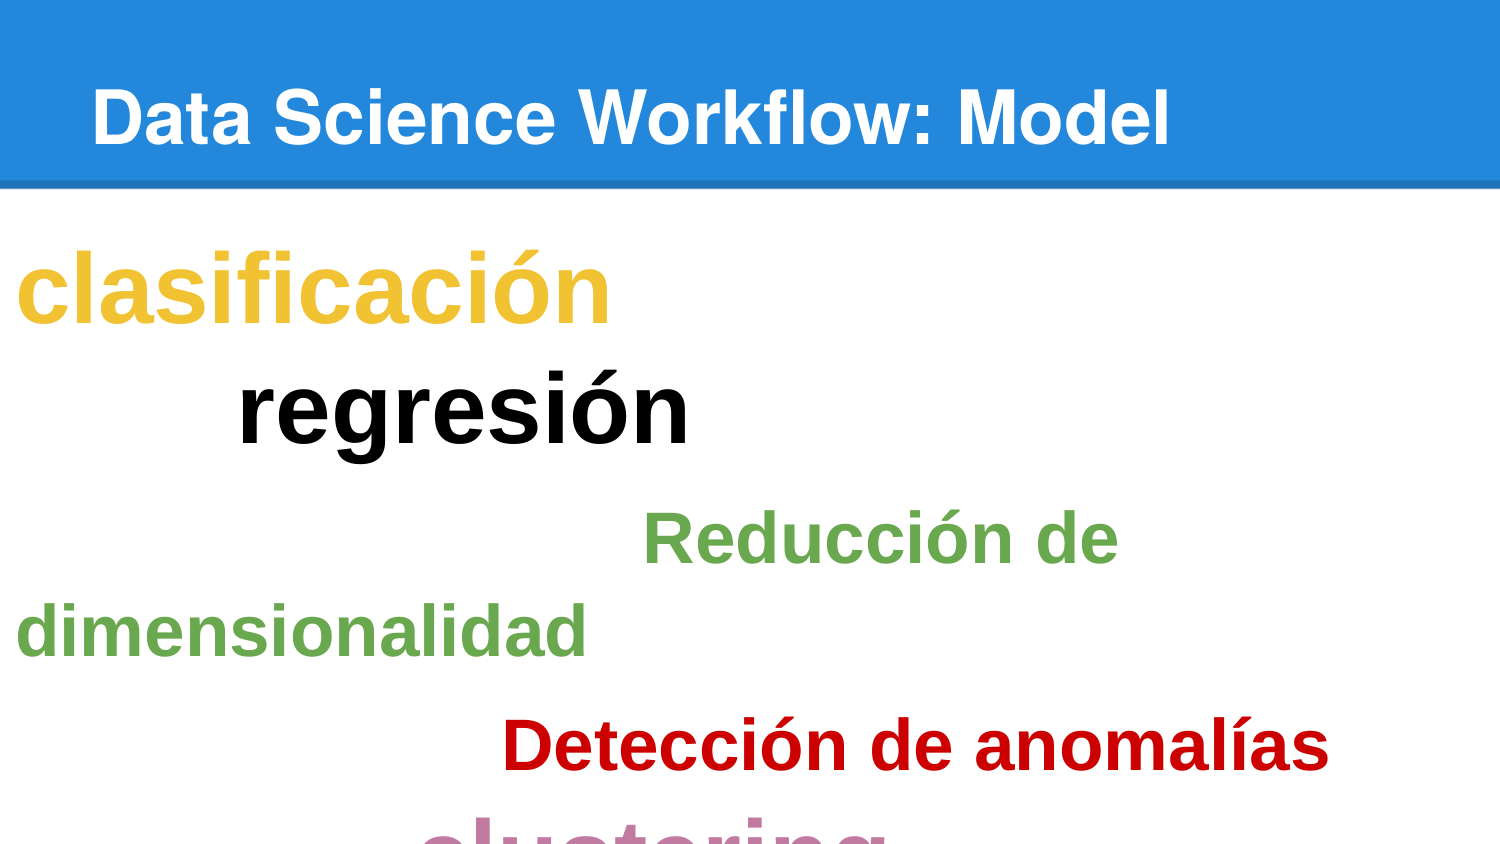

# Data Science Workflow: Model
clasificación
        regresión
  				 Reducción de dimensionalidad
                        Detección de anomalías		         clustering